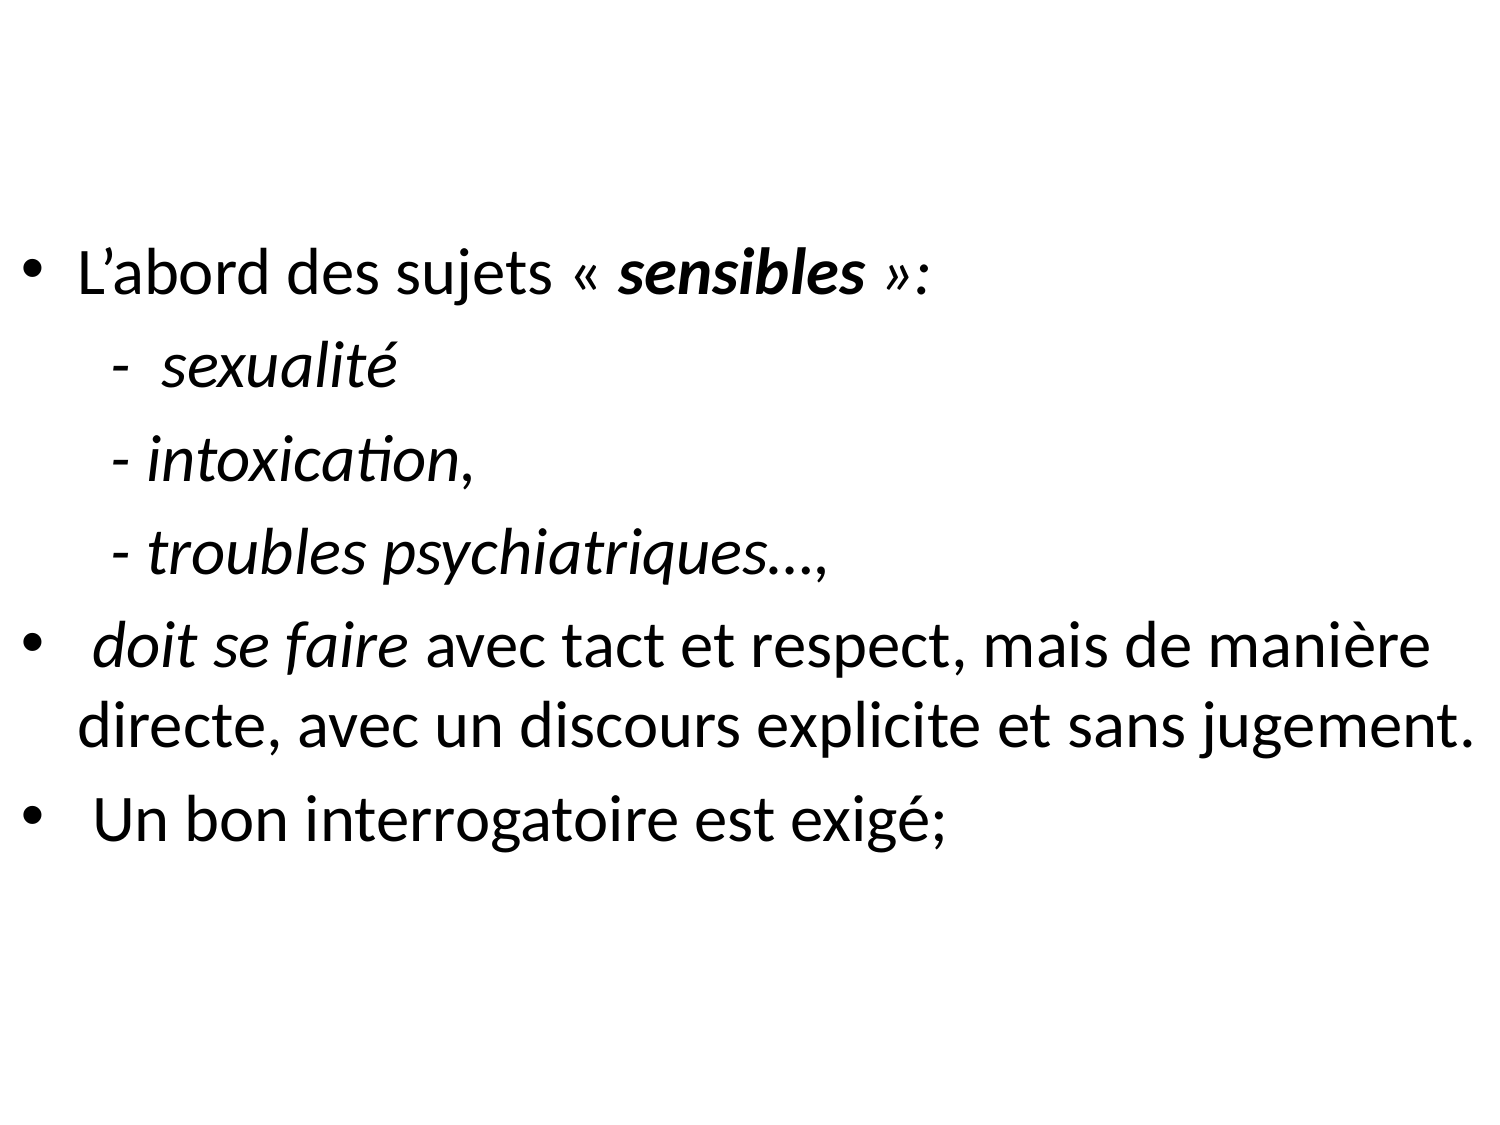

#
L’abord des sujets « sensibles »:
      -  sexualité
      - intoxication,
      - troubles psychiatriques…,
 doit se faire avec tact et respect, mais de manière directe, avec un discours explicite et sans jugement.
 Un bon interrogatoire est exigé;